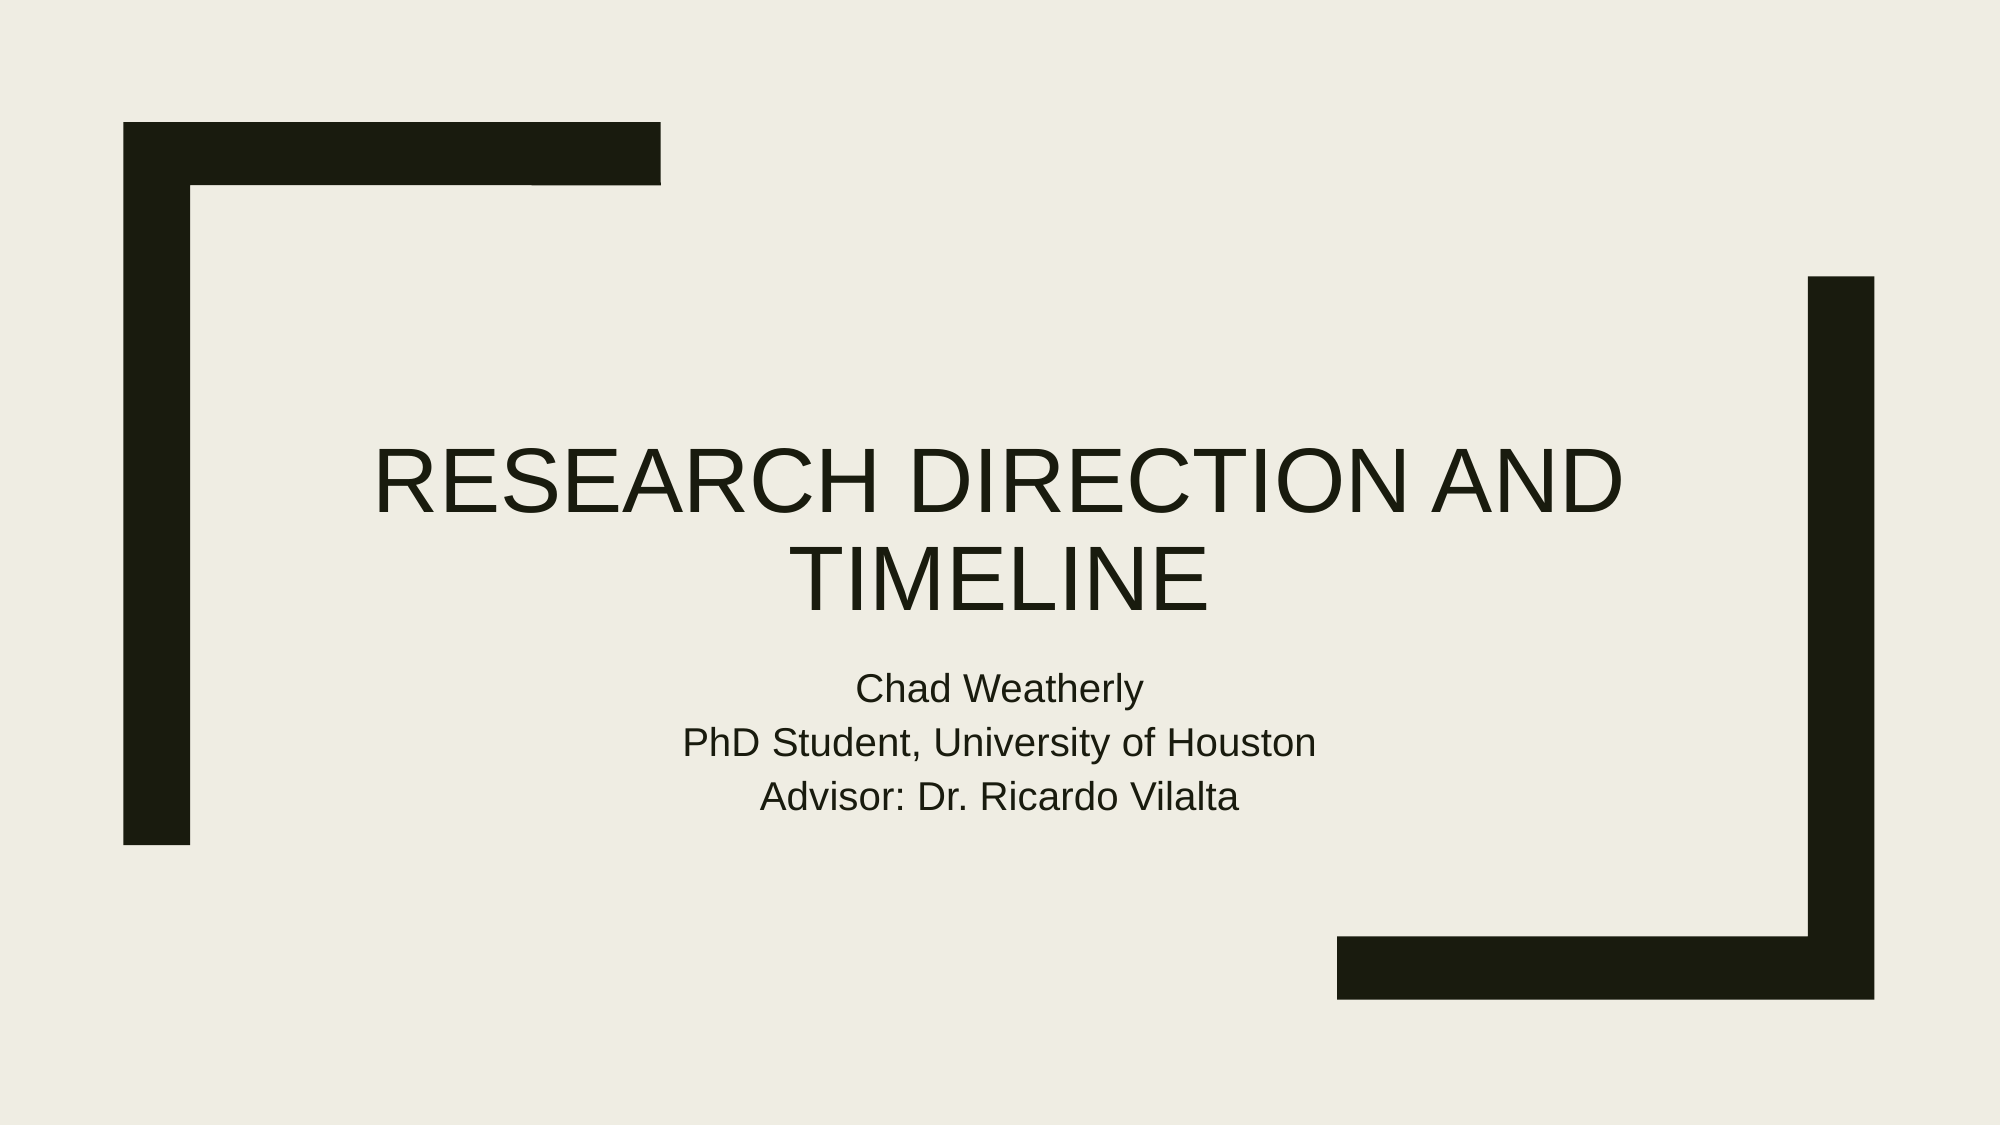

# Research direction and timeline
Chad Weatherly
PhD Student, University of Houston
Advisor: Dr. Ricardo Vilalta